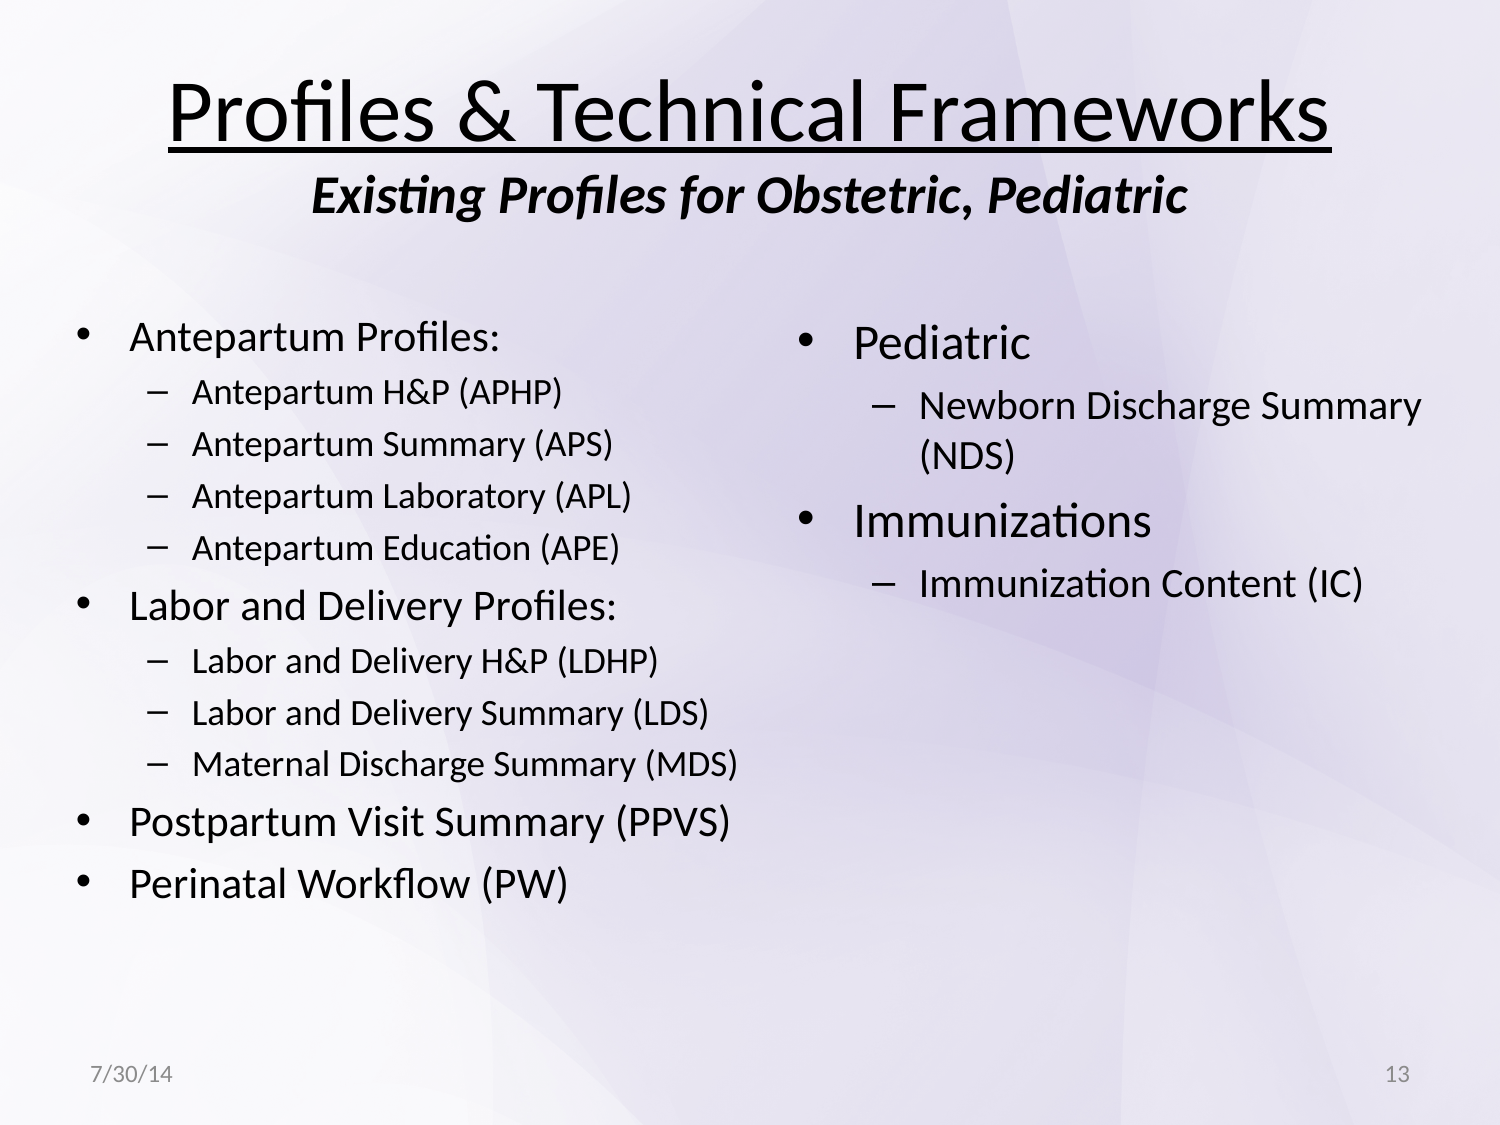

# Profiles & Technical Frameworks Existing Profiles for Obstetric, Pediatric
Antepartum Profiles:
Antepartum H&P (APHP)
Antepartum Summary (APS)
Antepartum Laboratory (APL)
Antepartum Education (APE)
Labor and Delivery Profiles:
Labor and Delivery H&P (LDHP)
Labor and Delivery Summary (LDS)
Maternal Discharge Summary (MDS)
Postpartum Visit Summary (PPVS)
Perinatal Workflow (PW)
Pediatric
Newborn Discharge Summary (NDS)
Immunizations
Immunization Content (IC)
7/30/14
13